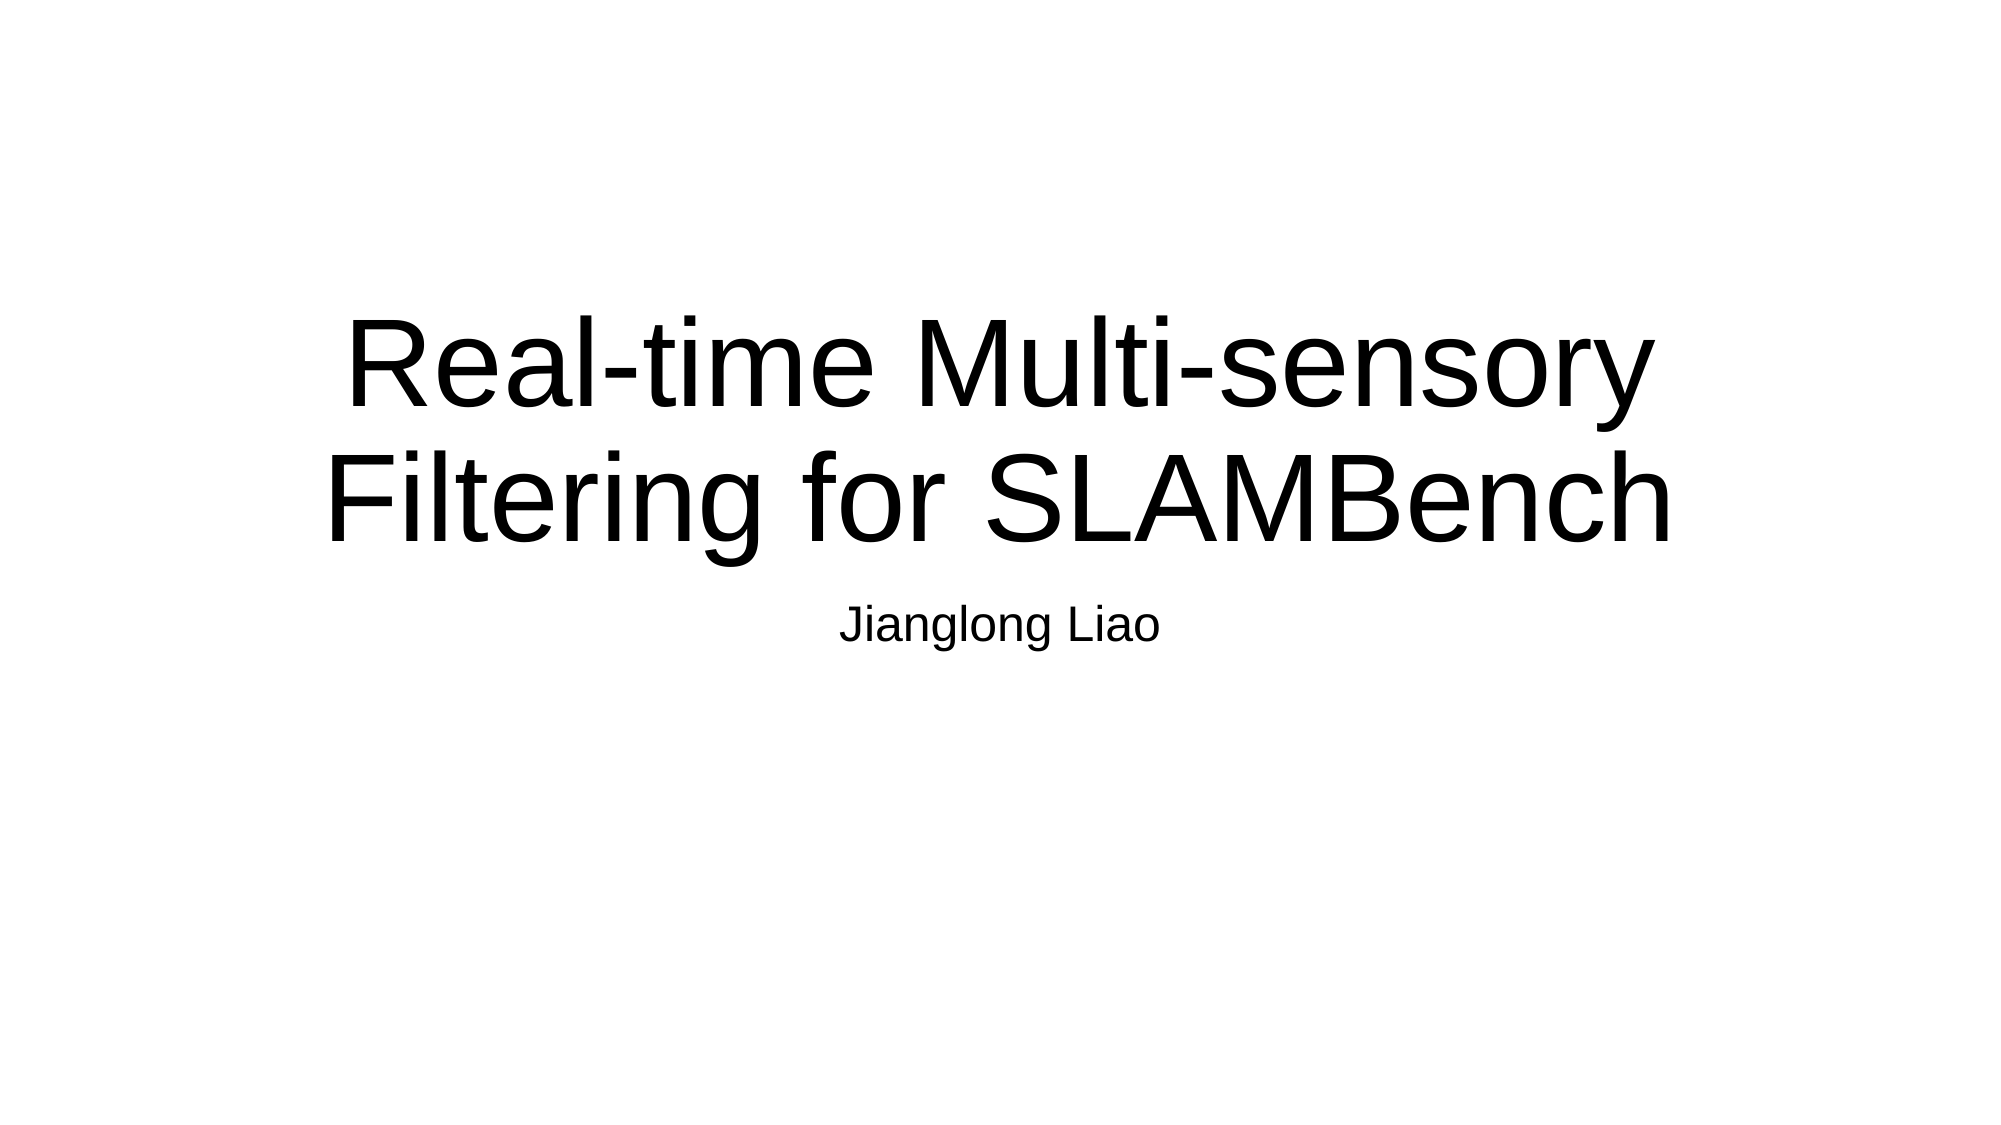

# Real-time Multi-sensory Filtering for SLAMBench
Jianglong Liao